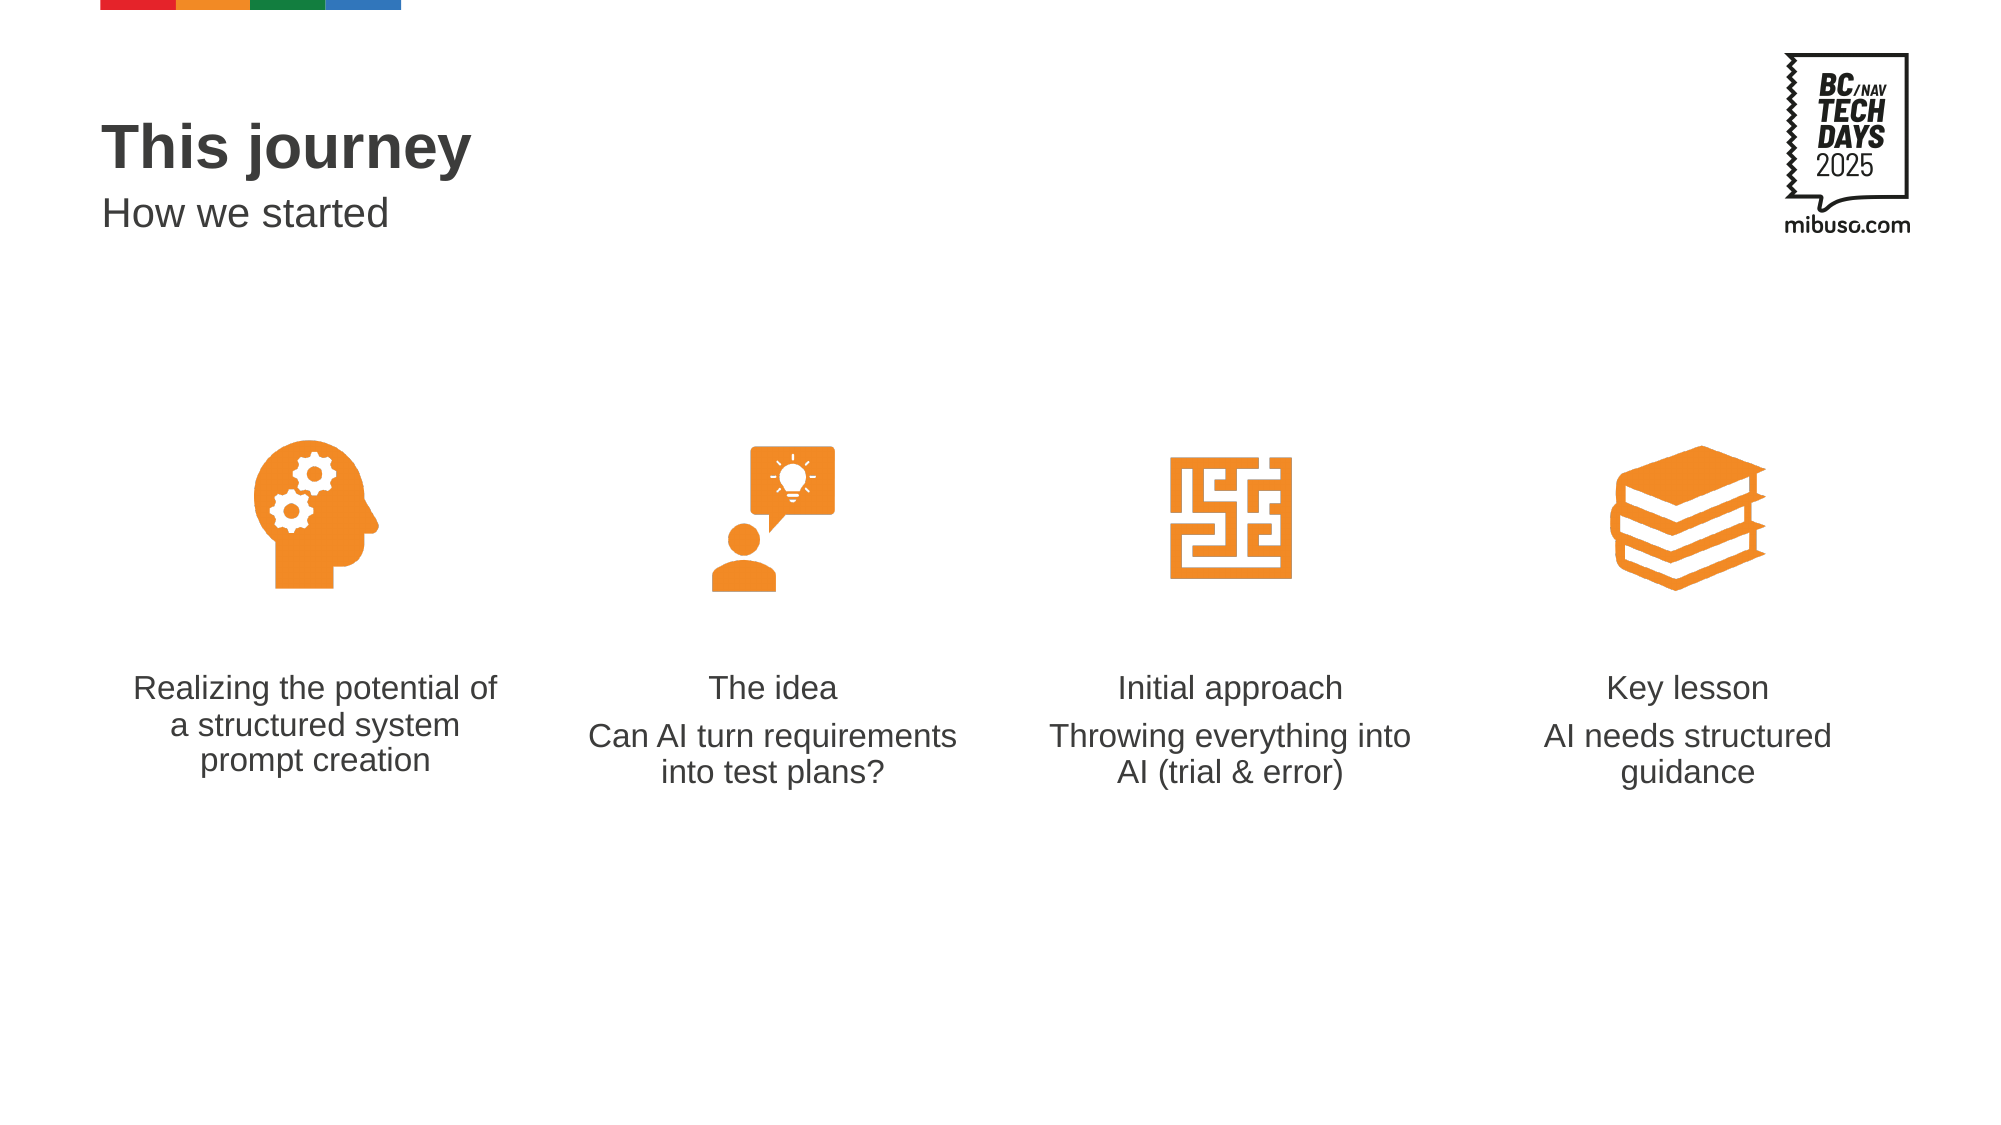

# This journey
How we started
Realizing the potential of a structured system prompt creation
The idea
Can AI turn requirements into test plans?
Initial approach
Throwing everything into AI (trial & error)
Key lesson
AI needs structured guidance